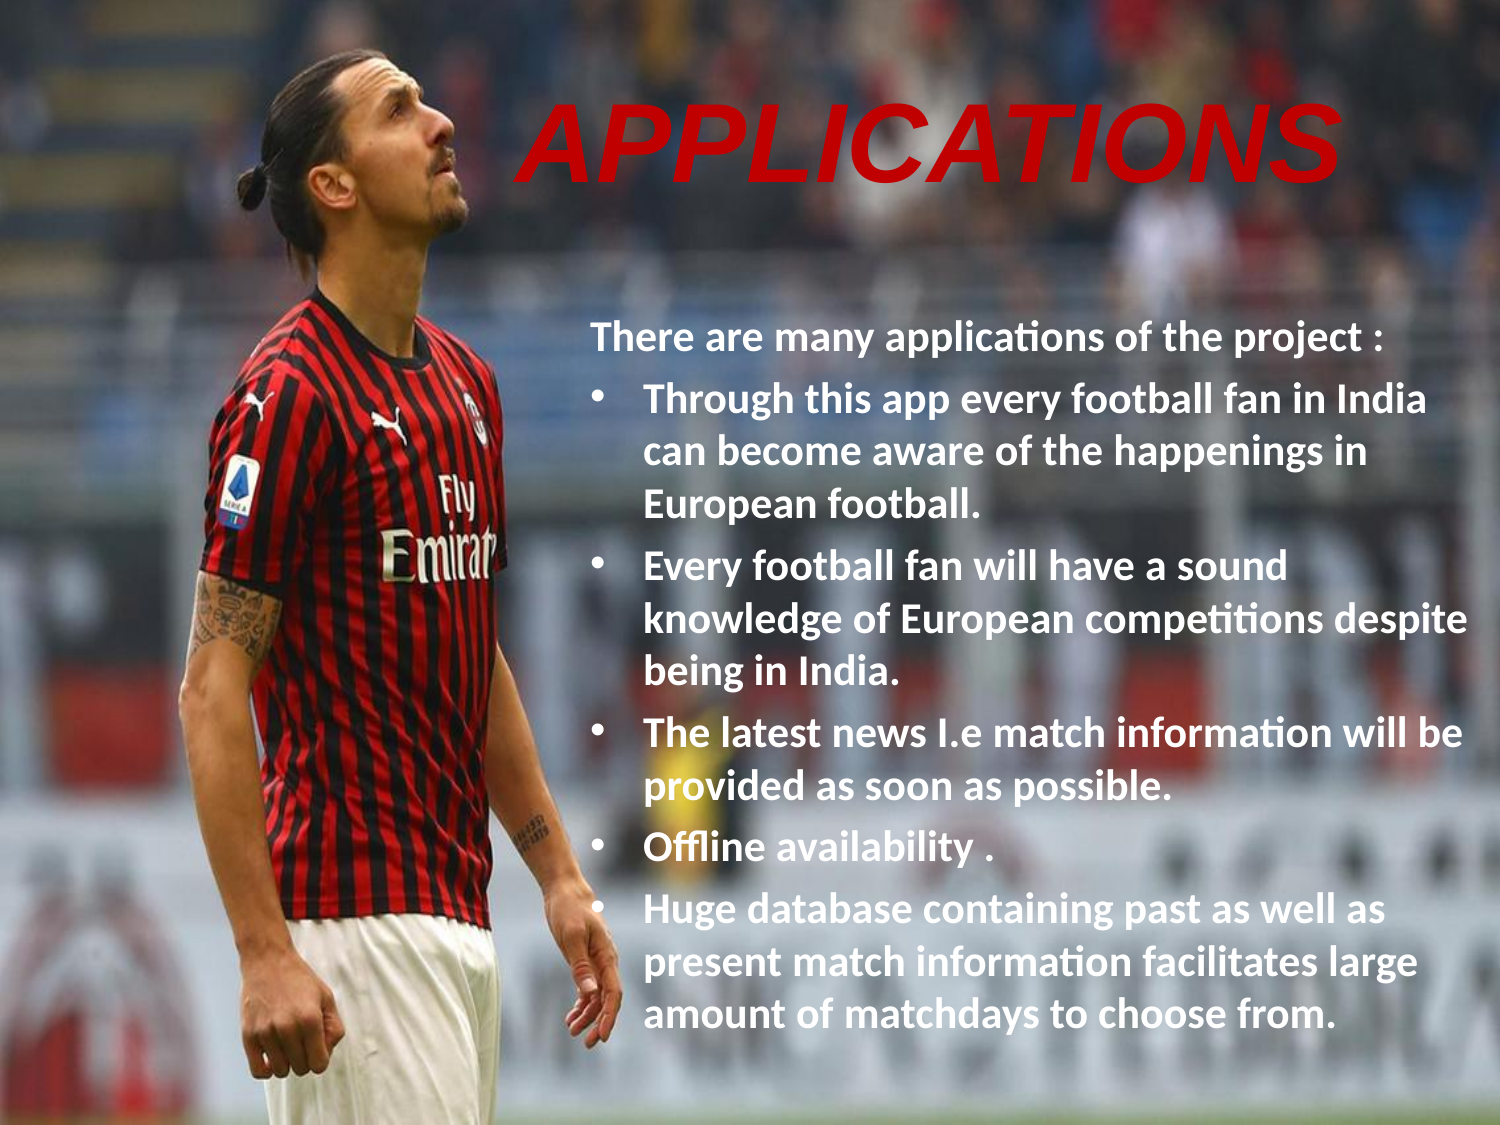

#
APPLICATIONS
There are many applications of the project :
Through this app every football fan in India can become aware of the happenings in European football.
Every football fan will have a sound knowledge of European competitions despite being in India.
The latest news I.e match information will be provided as soon as possible.
Offline availability .
Huge database containing past as well as present match information facilitates large amount of matchdays to choose from.